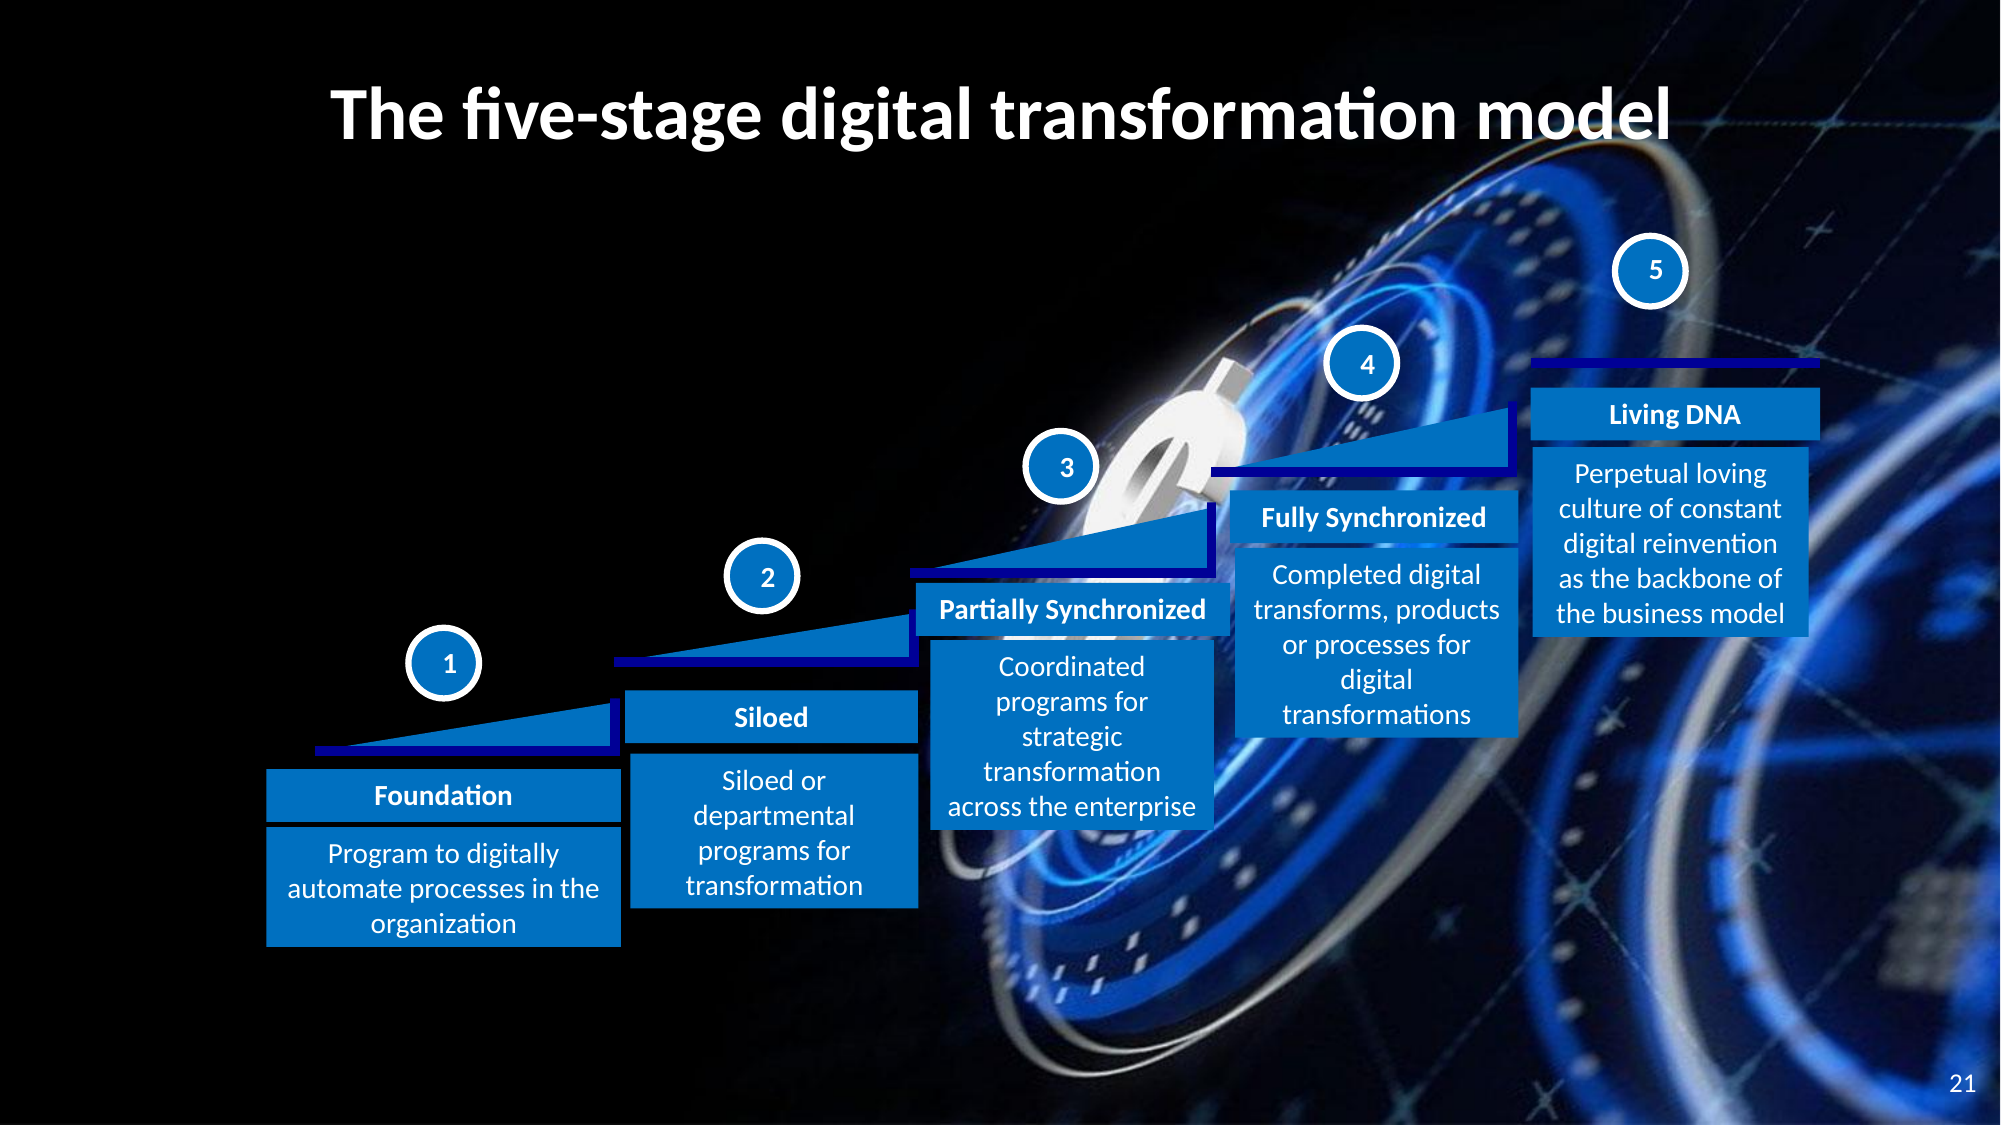

The five-stage digital transformation model

5

4

Living DNA

3
Perpetual loving culture of constant digital reinvention as the backbone of the business model
Fully Synchronized

2
Completed digital transforms, products or processes for digital transformations
Partially Synchronized

1
Coordinated programs for strategic transformation across the enterprise
Siloed
Siloed or departmental programs for transformation
Foundation
Program to digitally automate processes in the organization
21